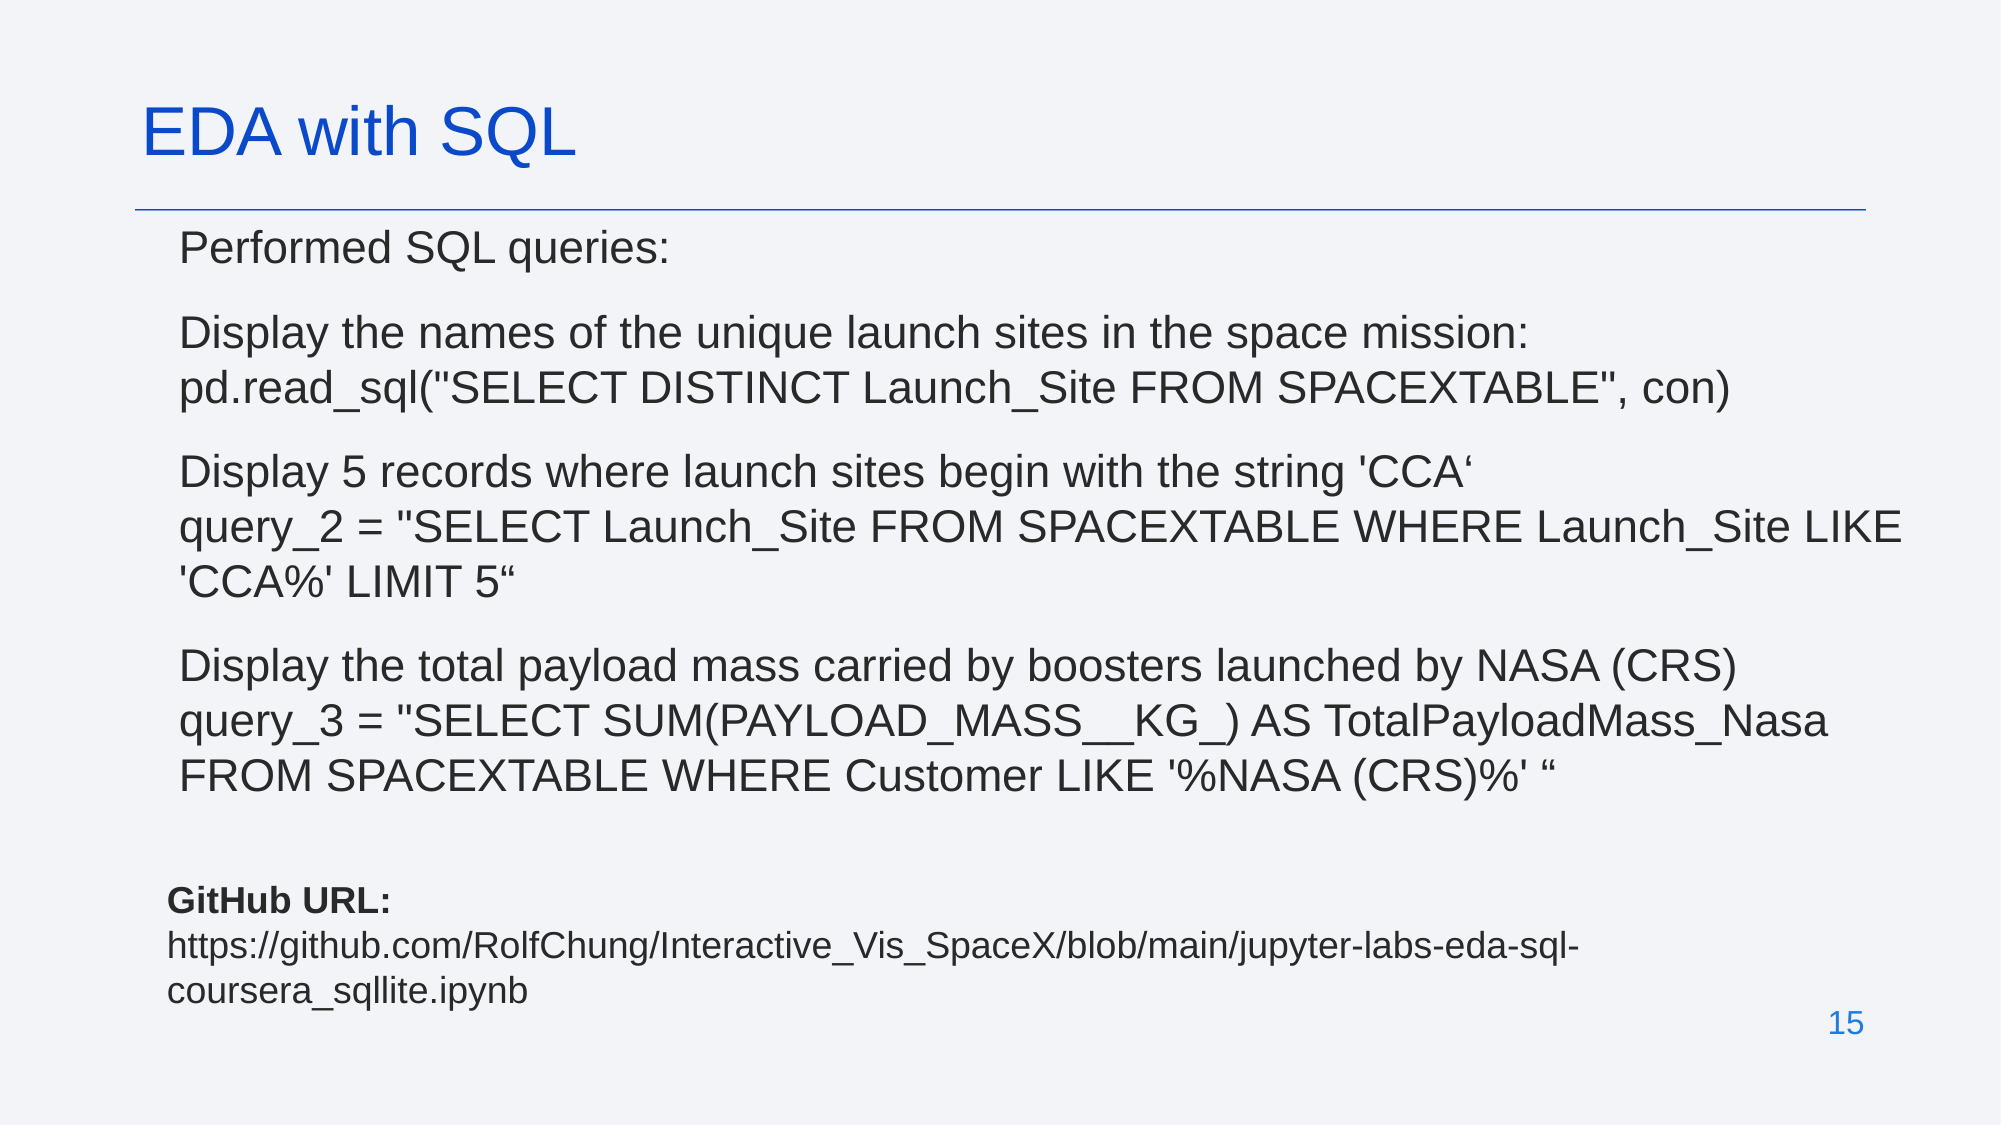

EDA with SQL
# Performed SQL queries:
Display the names of the unique launch sites in the space mission:
pd.read_sql("SELECT DISTINCT Launch_Site FROM SPACEXTABLE", con)
Display 5 records where launch sites begin with the string 'CCA‘
query_2 = "SELECT Launch_Site FROM SPACEXTABLE WHERE Launch_Site LIKE 'CCA%' LIMIT 5“
Display the total payload mass carried by boosters launched by NASA (CRS)
query_3 = "SELECT SUM(PAYLOAD_MASS__KG_) AS TotalPayloadMass_Nasa FROM SPACEXTABLE WHERE Customer LIKE '%NASA (CRS)%' “

Add the GitHub URL of your completed EDA with SQL notebook, as an external reference and peer-review purpose

GitHub URL:
https://github.com/RolfChung/Interactive_Vis_SpaceX/blob/main/jupyter-labs-eda-sql-coursera_sqllite.ipynb
15